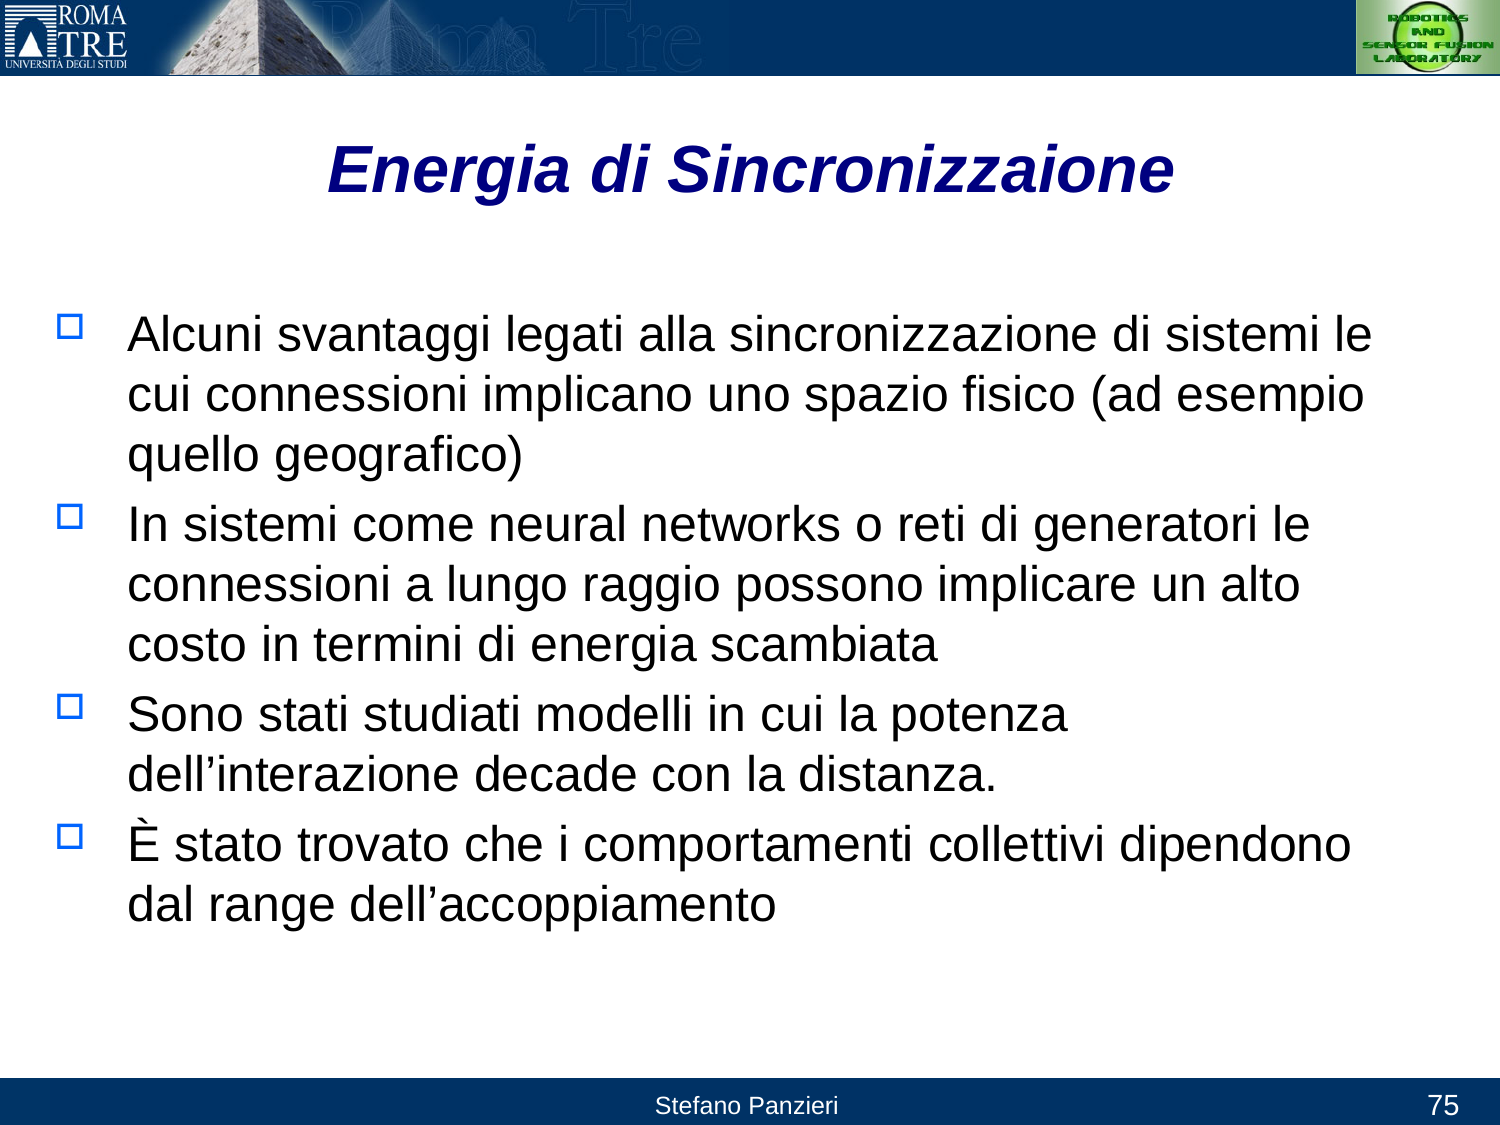

# Energia di Sincronizzaione
Alcuni svantaggi legati alla sincronizzazione di sistemi le cui connessioni implicano uno spazio fisico (ad esempio quello geografico)
In sistemi come neural networks o reti di generatori le connessioni a lungo raggio possono implicare un alto costo in termini di energia scambiata
Sono stati studiati modelli in cui la potenza dell’interazione decade con la distanza.
È stato trovato che i comportamenti collettivi dipendono dal range dell’accoppiamento
75